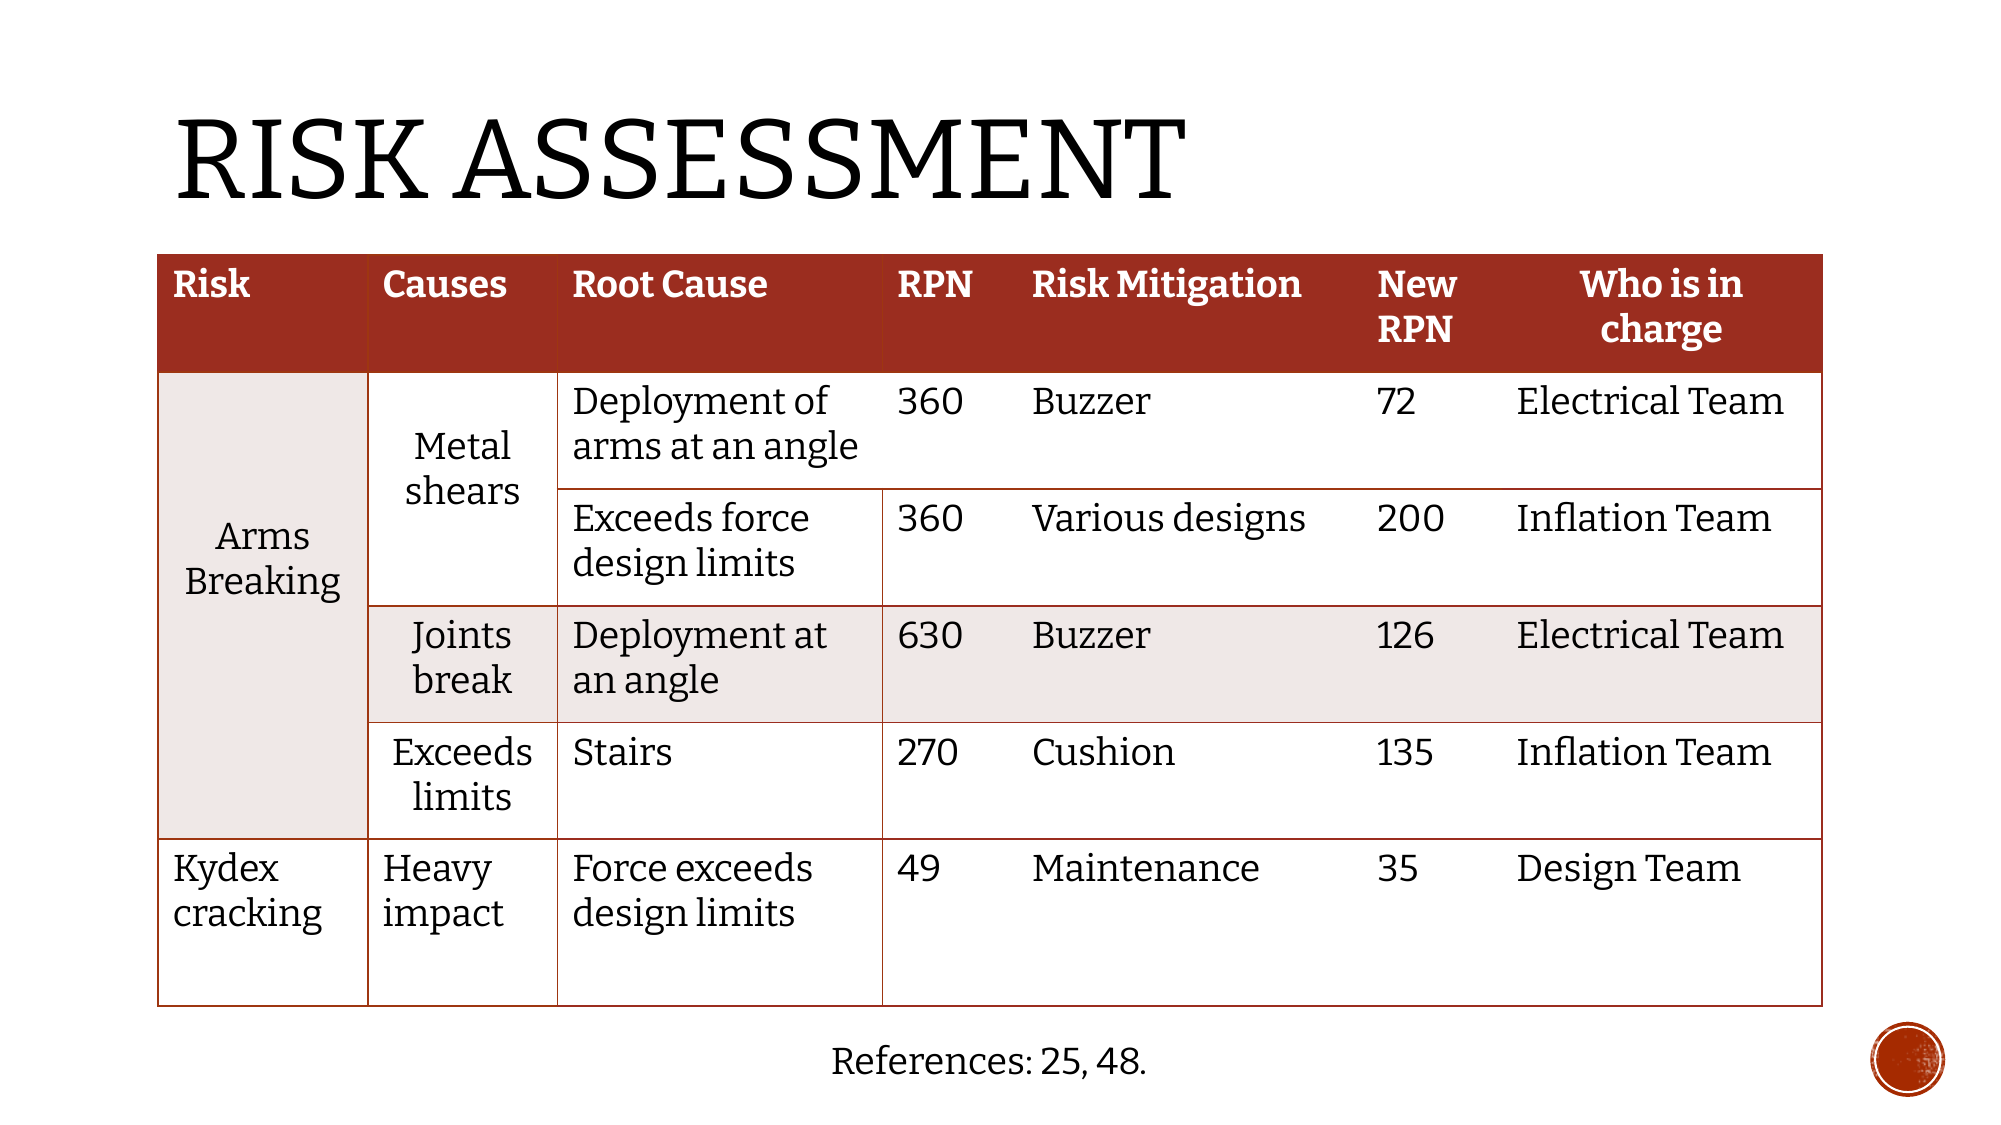

# Risk Assessment
| Risk | Causes | Root Cause | RPN | Risk Mitigation | New RPN | Who is in charge |
| --- | --- | --- | --- | --- | --- | --- |
| Arms Breaking | Metal shears | Deployment of arms at an angle | 360 | Buzzer | 72 | Electrical Team |
|  |  | Exceeds force design limits | 360 | Various designs | 200 | Inflation Team |
|  | Joints break | Deployment at an angle | 630 | Buzzer | 126 | Electrical Team |
|  | Exceeds limits | Stairs | 270 | Cushion | 135 | Inflation Team |
| Kydex cracking | Heavy impact | Force exceeds design limits | 49 | Maintenance | 35 | Design Team |
References: 25, 48.